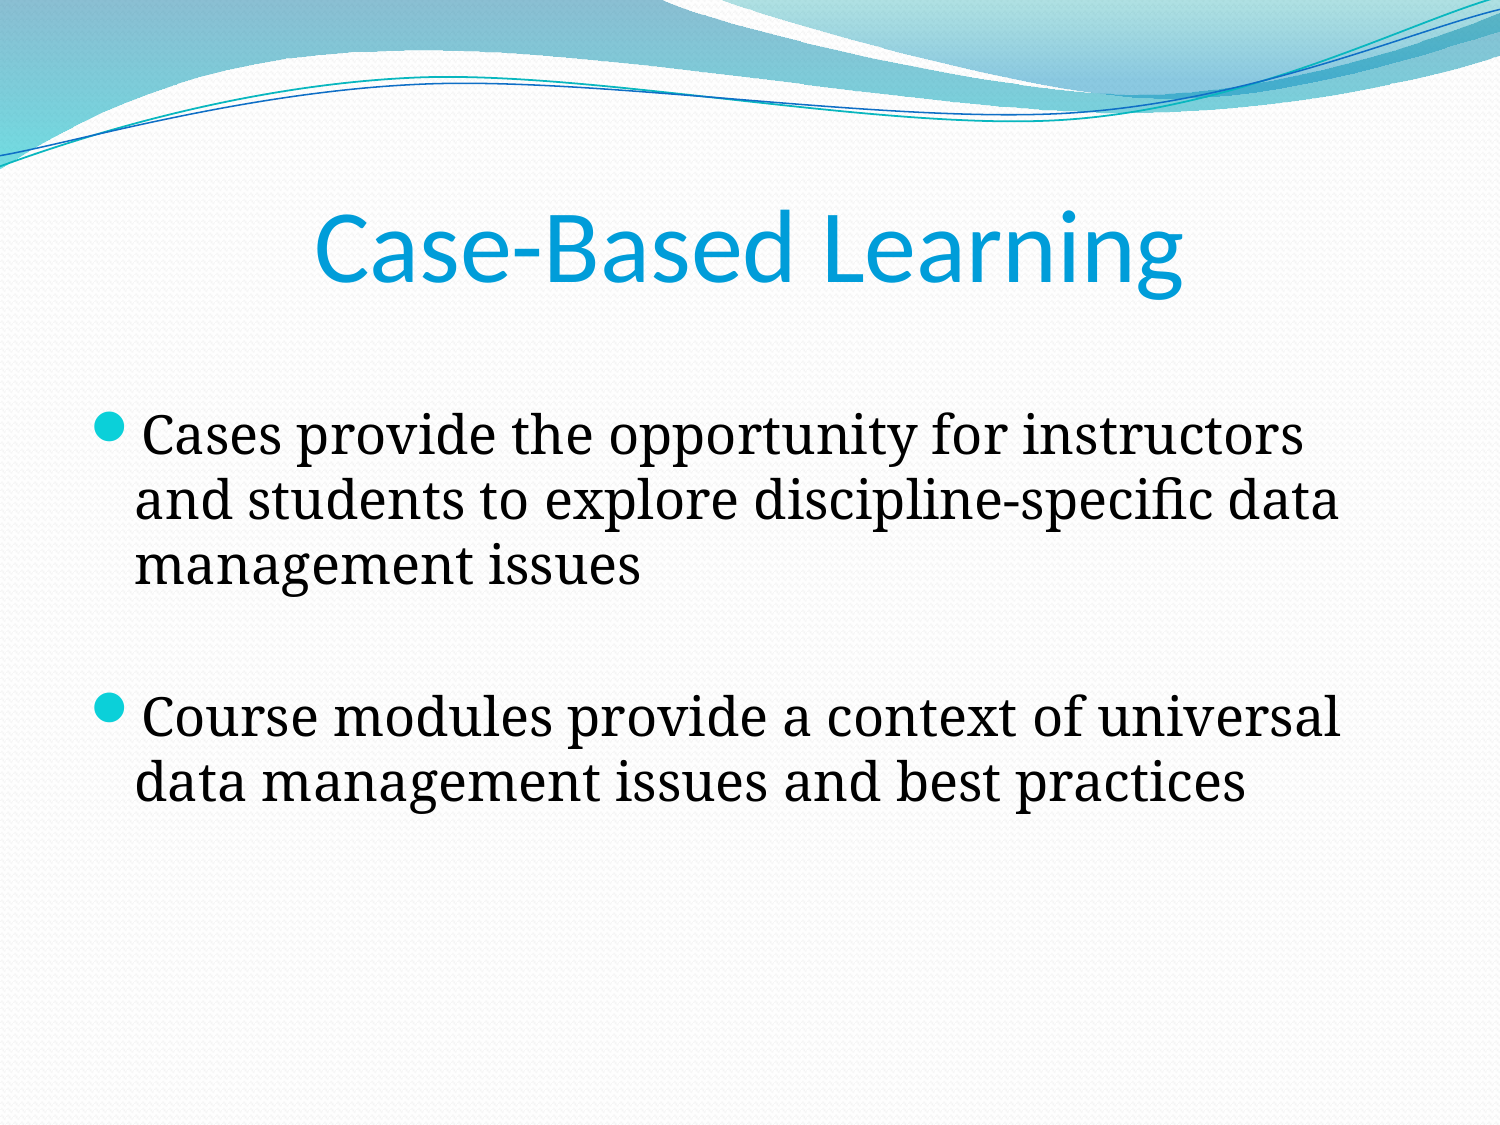

# Case-Based Learning

Cases provide the opportunity for instructors and students to explore discipline-specific data management issues

Course modules provide a context of universal data management issues and best practices